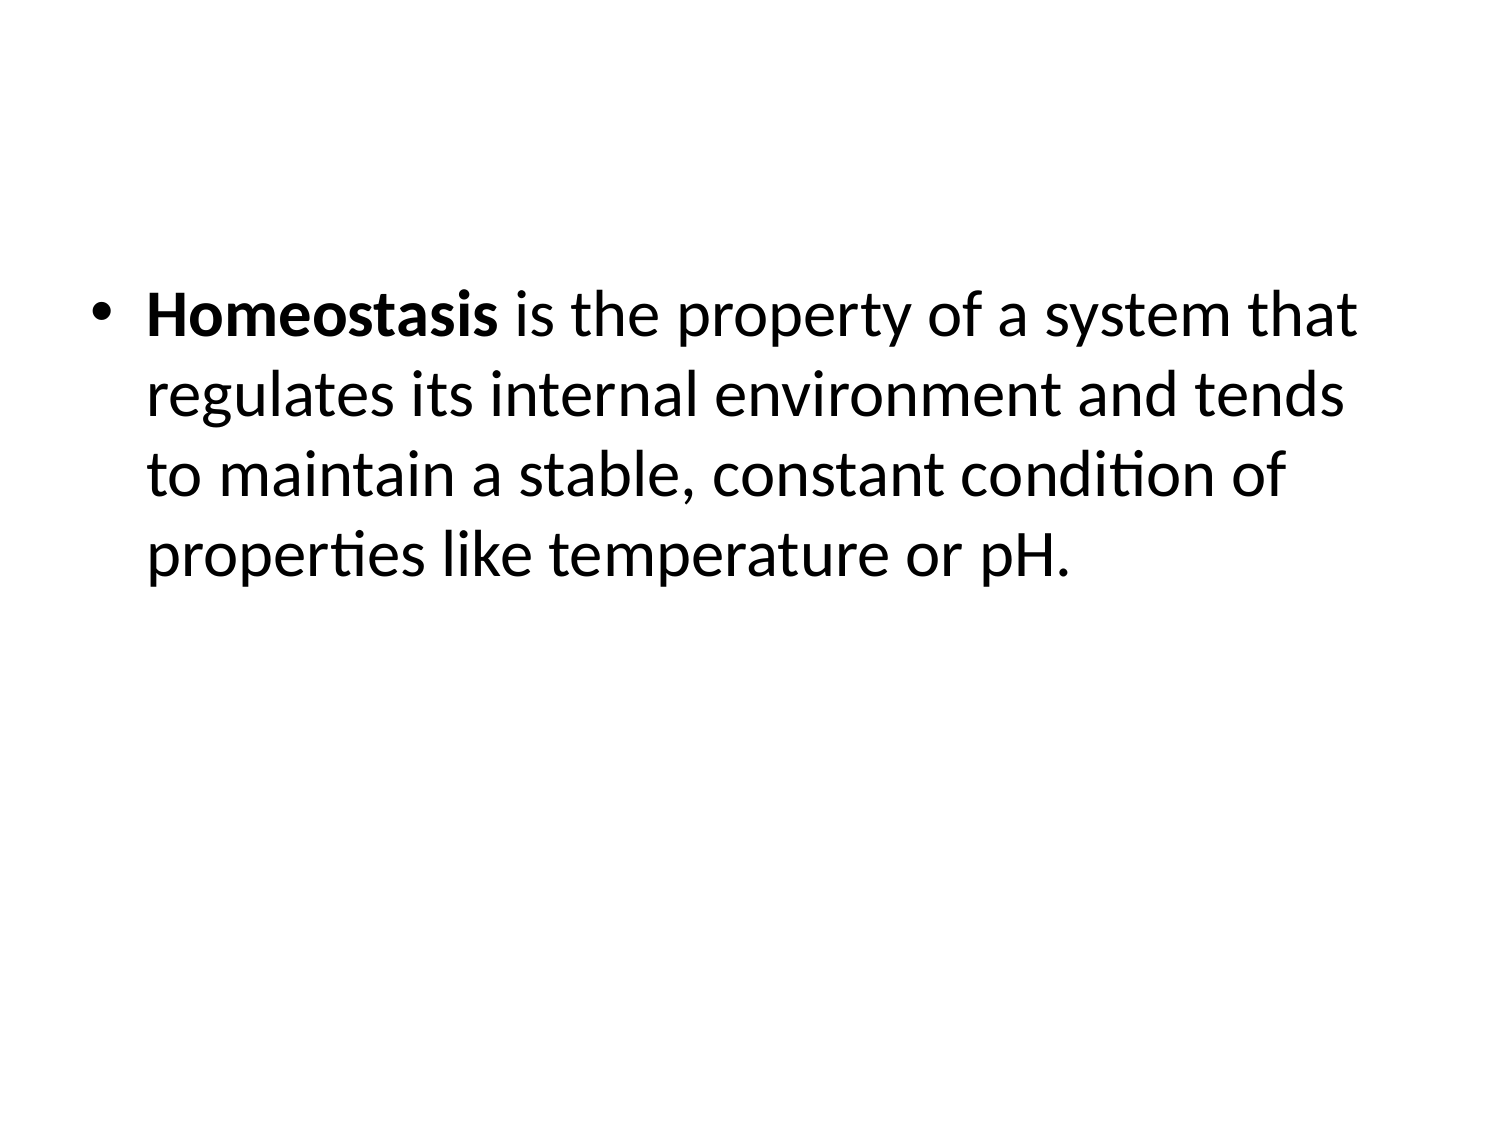

#
Homeostasis is the property of a system that regulates its internal environment and tends to maintain a stable, constant condition of properties like temperature or pH.